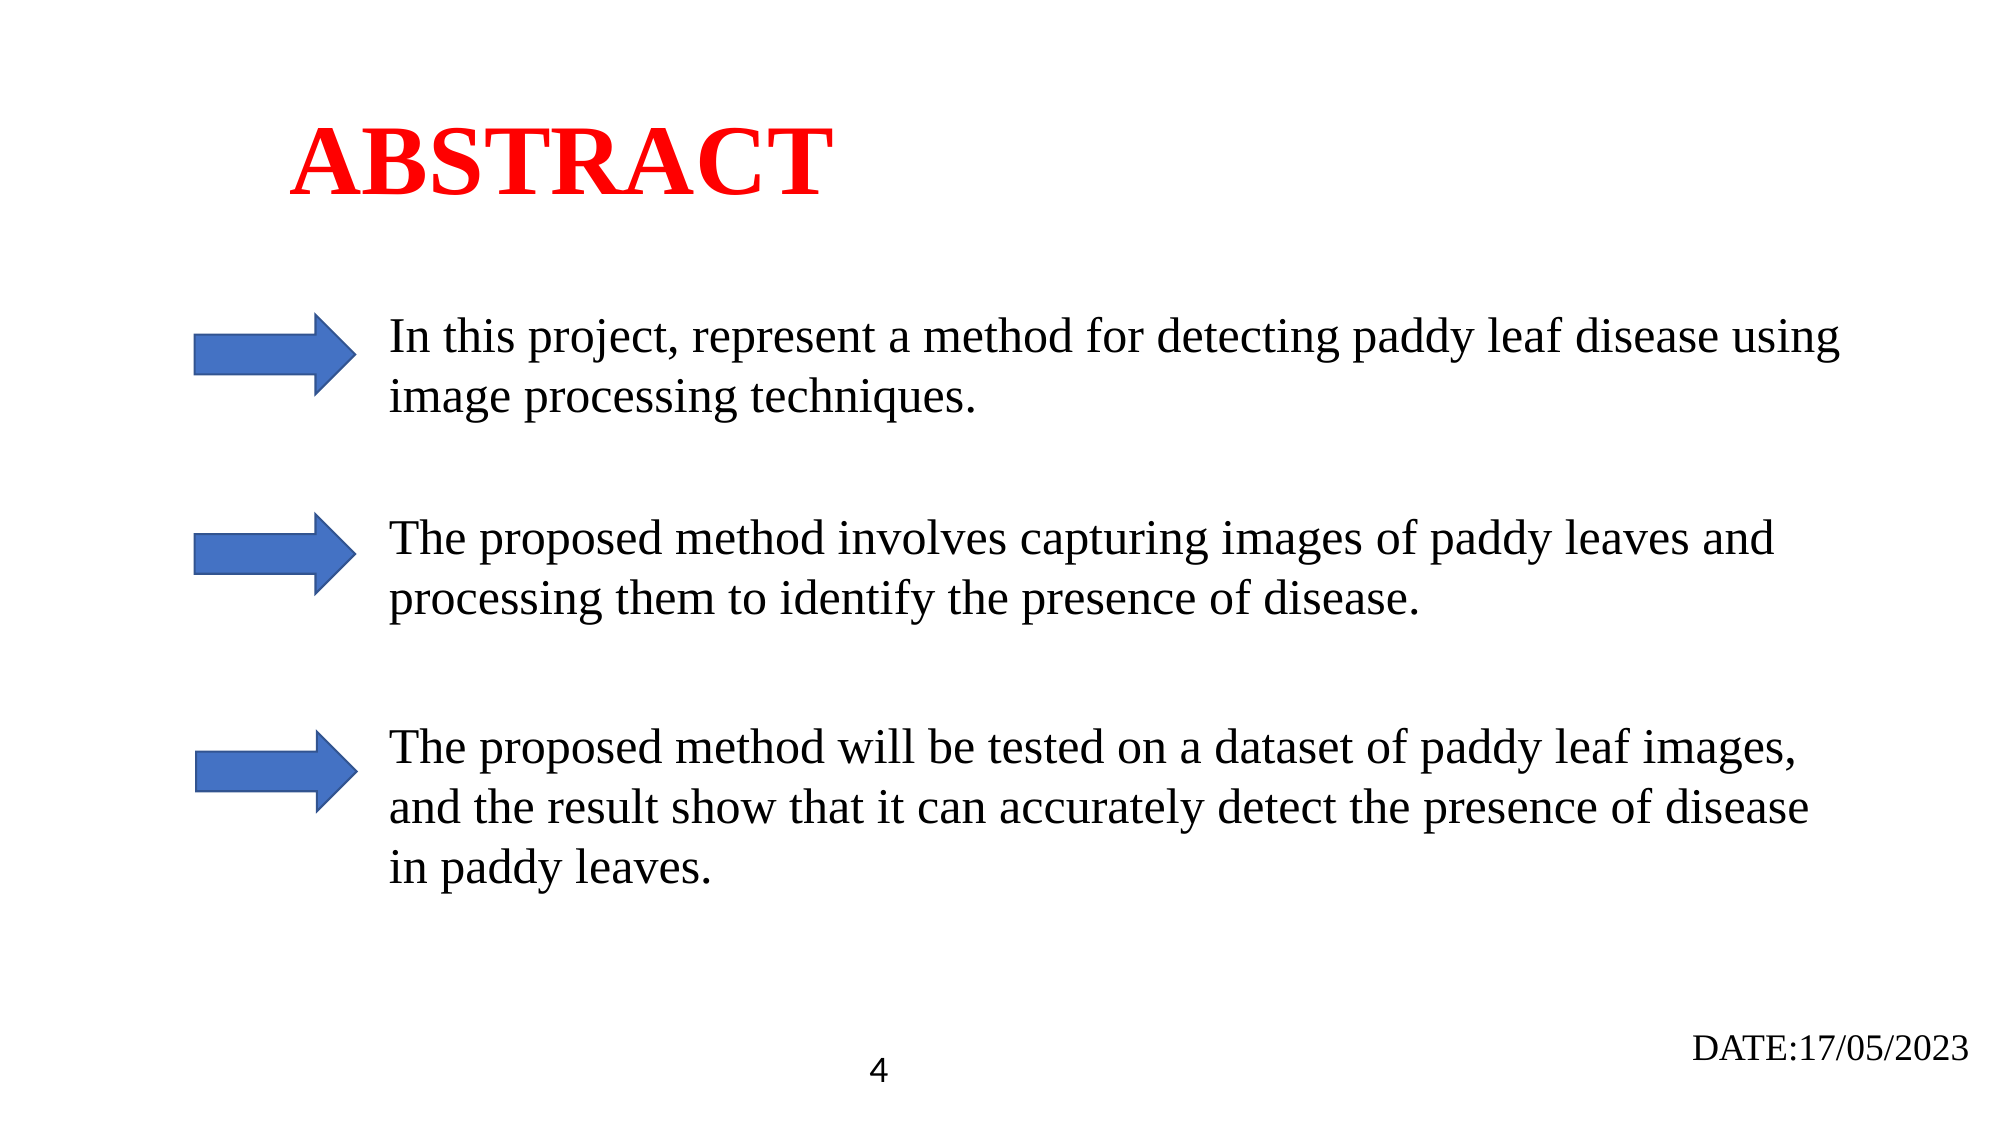

ABSTRACT
In this project, represent a method for detecting paddy leaf disease using image processing techniques.

The proposed method involves capturing images of paddy leaves and   processing them to identify the presence of disease.

The proposed method will be tested on a dataset of paddy leaf images, and the result show that it can accurately detect the presence of disease in paddy leaves.

DATE:17/05/2023
4